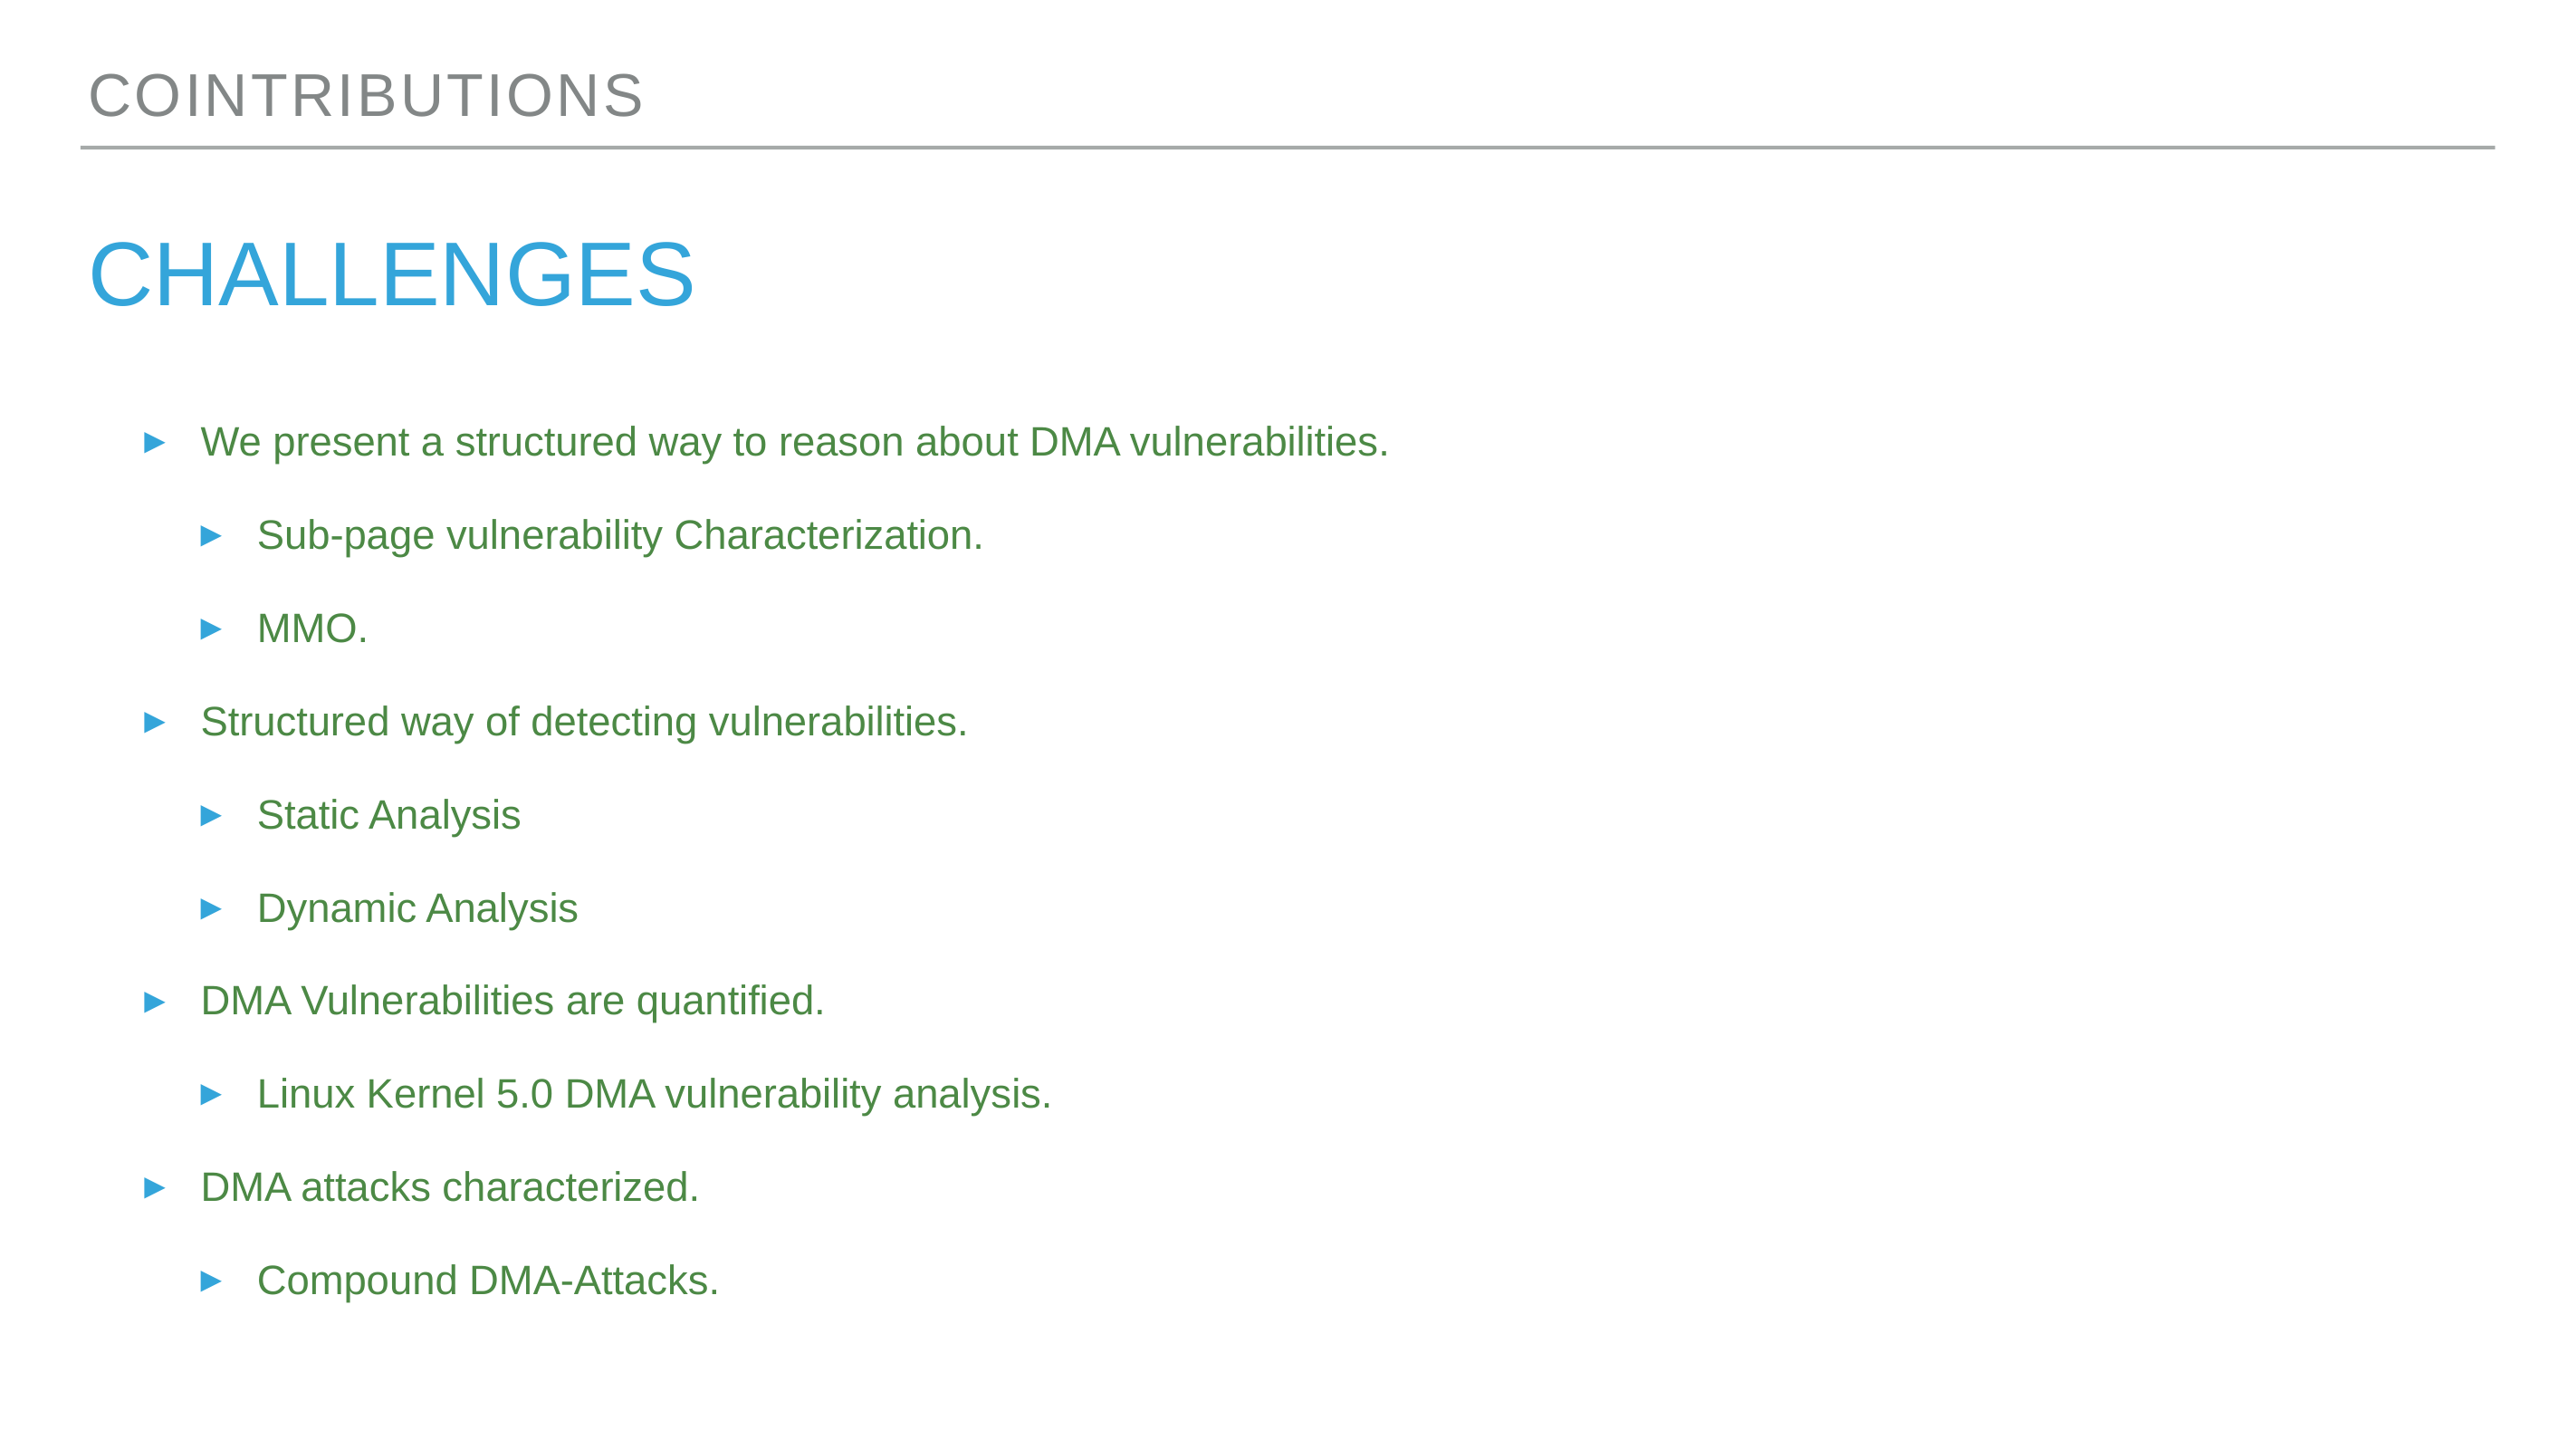

Cointributions
# challenges
We present a structured way to reason about DMA vulnerabilities.
Sub-page vulnerability Characterization.
MMO.
Structured way of detecting vulnerabilities.
Static Analysis
Dynamic Analysis
DMA Vulnerabilities are quantified.
Linux Kernel 5.0 DMA vulnerability analysis.
DMA attacks characterized.
Compound DMA-Attacks.